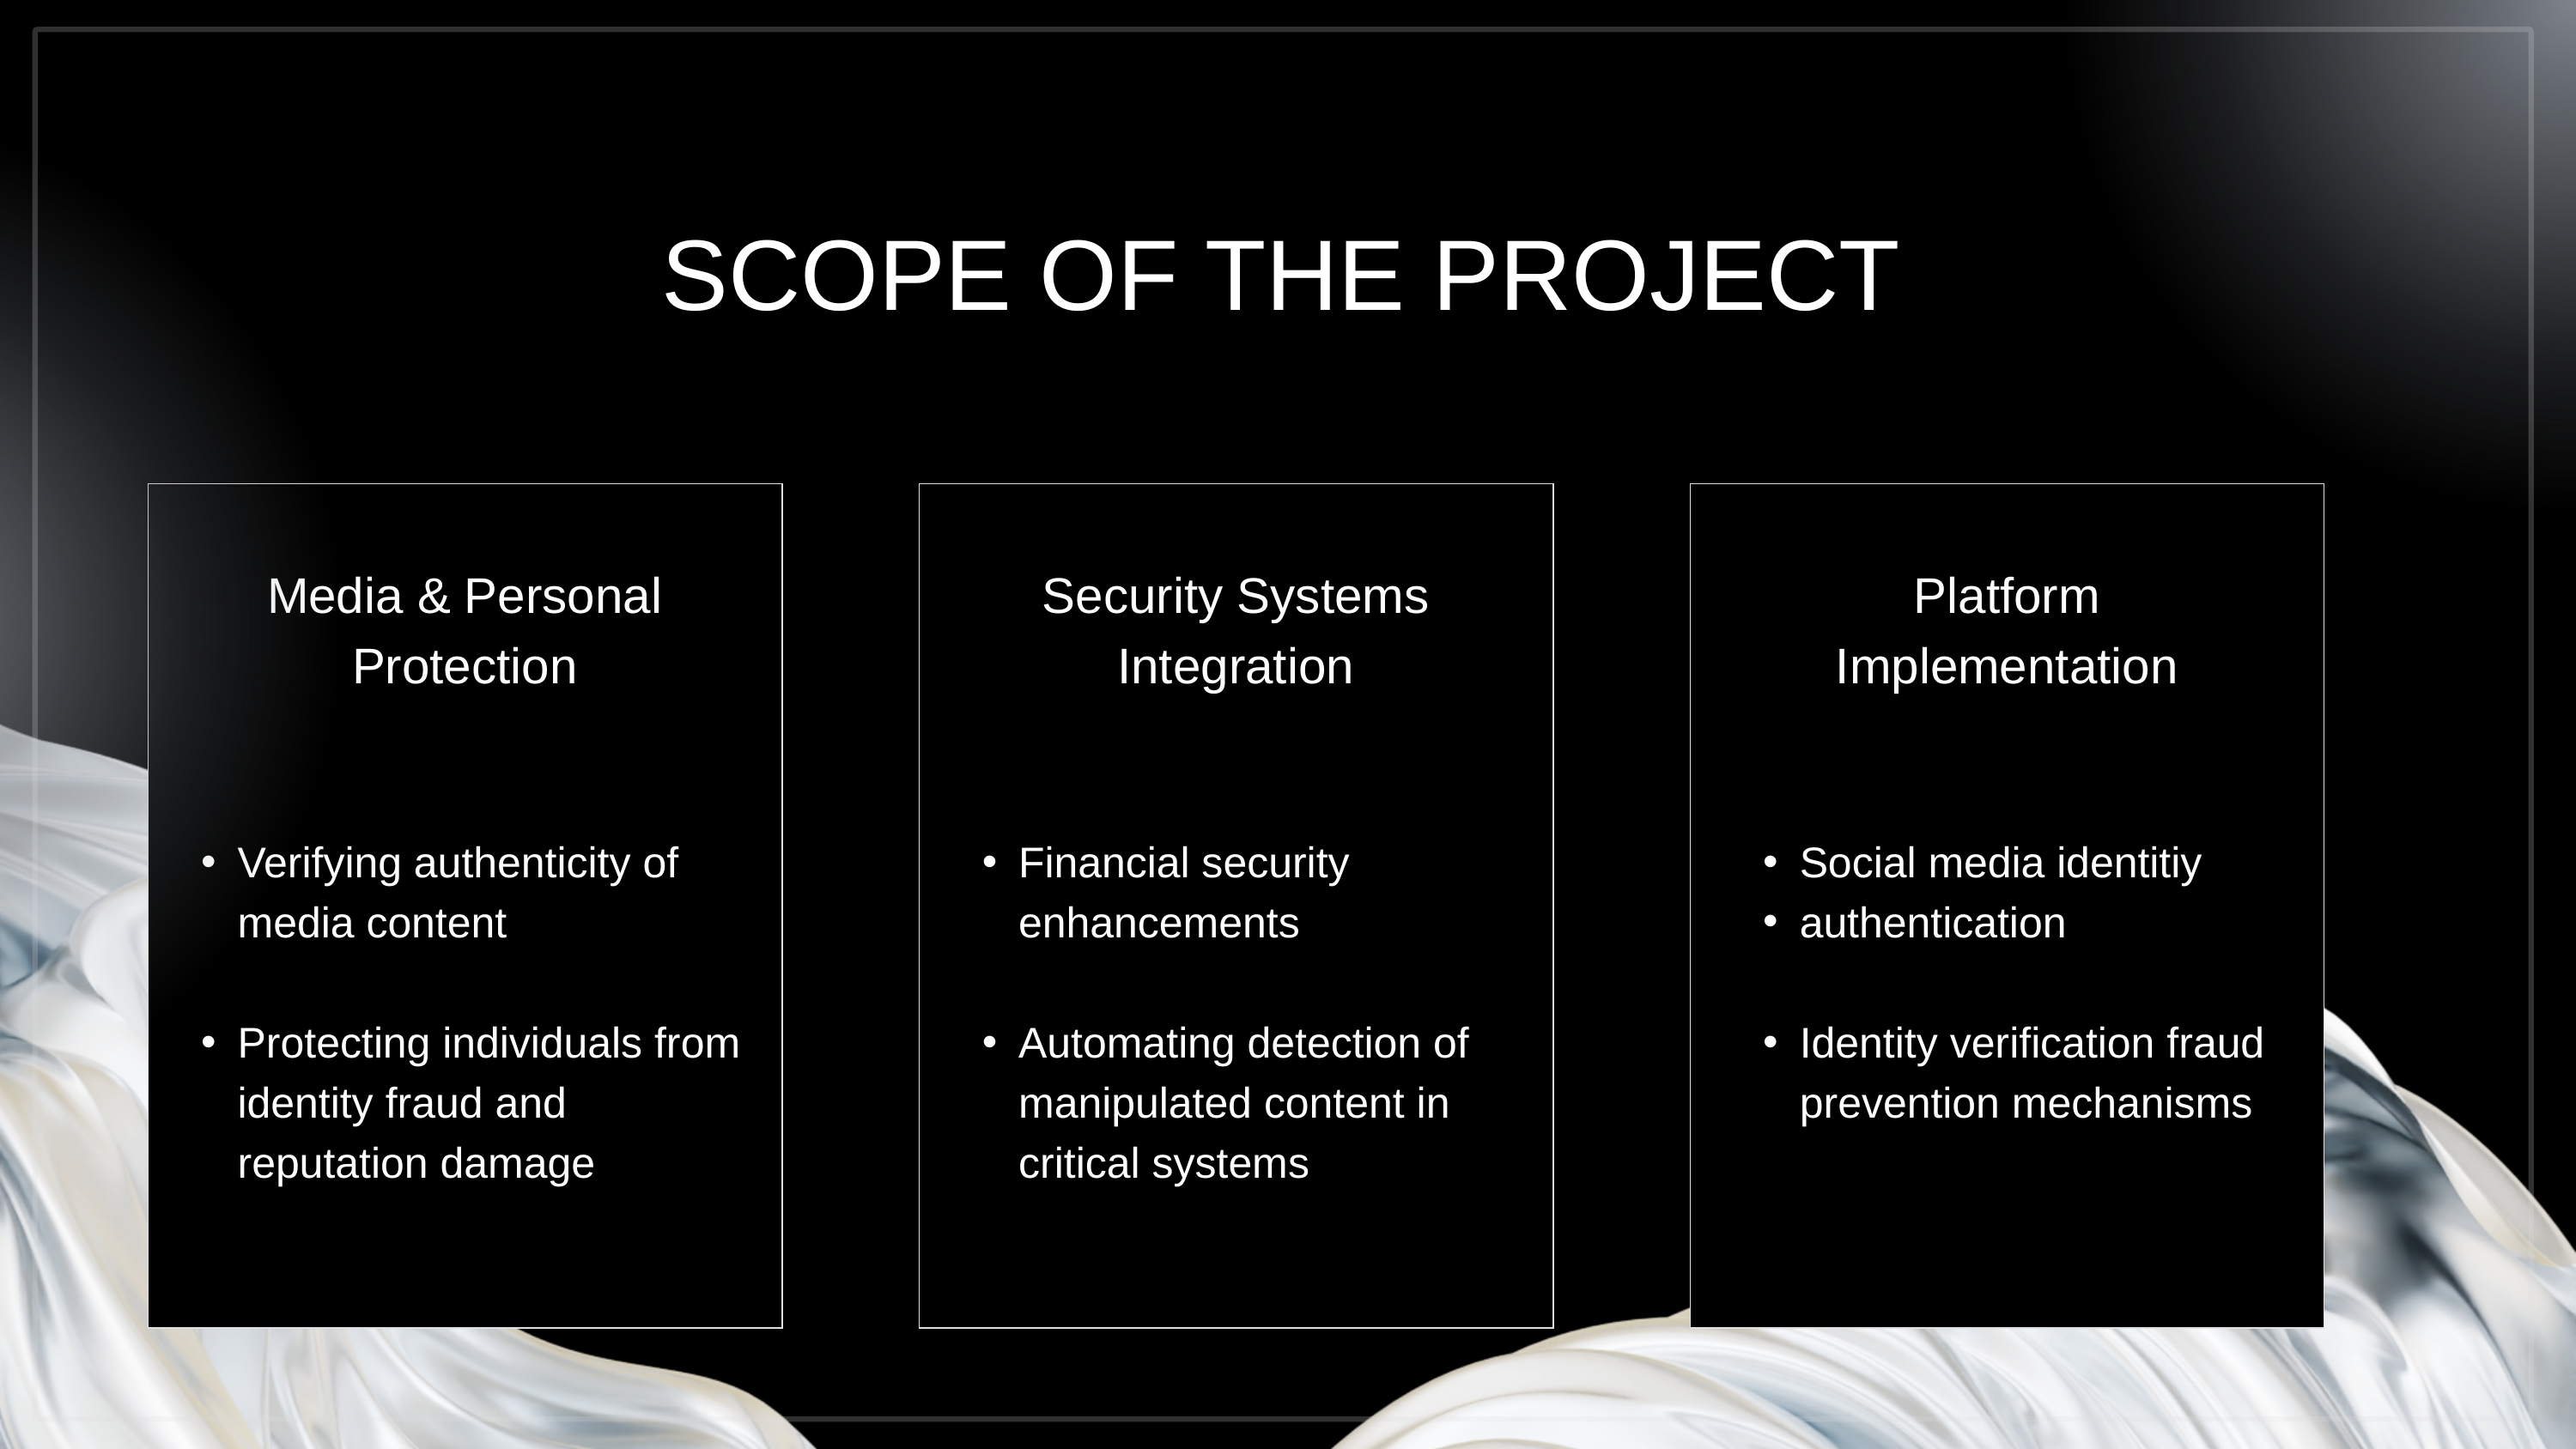

SCOPE OF THE PROJECT

Media & Personal Protection
Security Systems Integration
Platform Implementation

Verifying authenticity of media content

Protecting individuals from identity fraud and reputation damage

Financial security enhancements

Automating detection of manipulated content in critical systems

Social media identitiy
authentication

Identity verification fraud prevention mechanisms